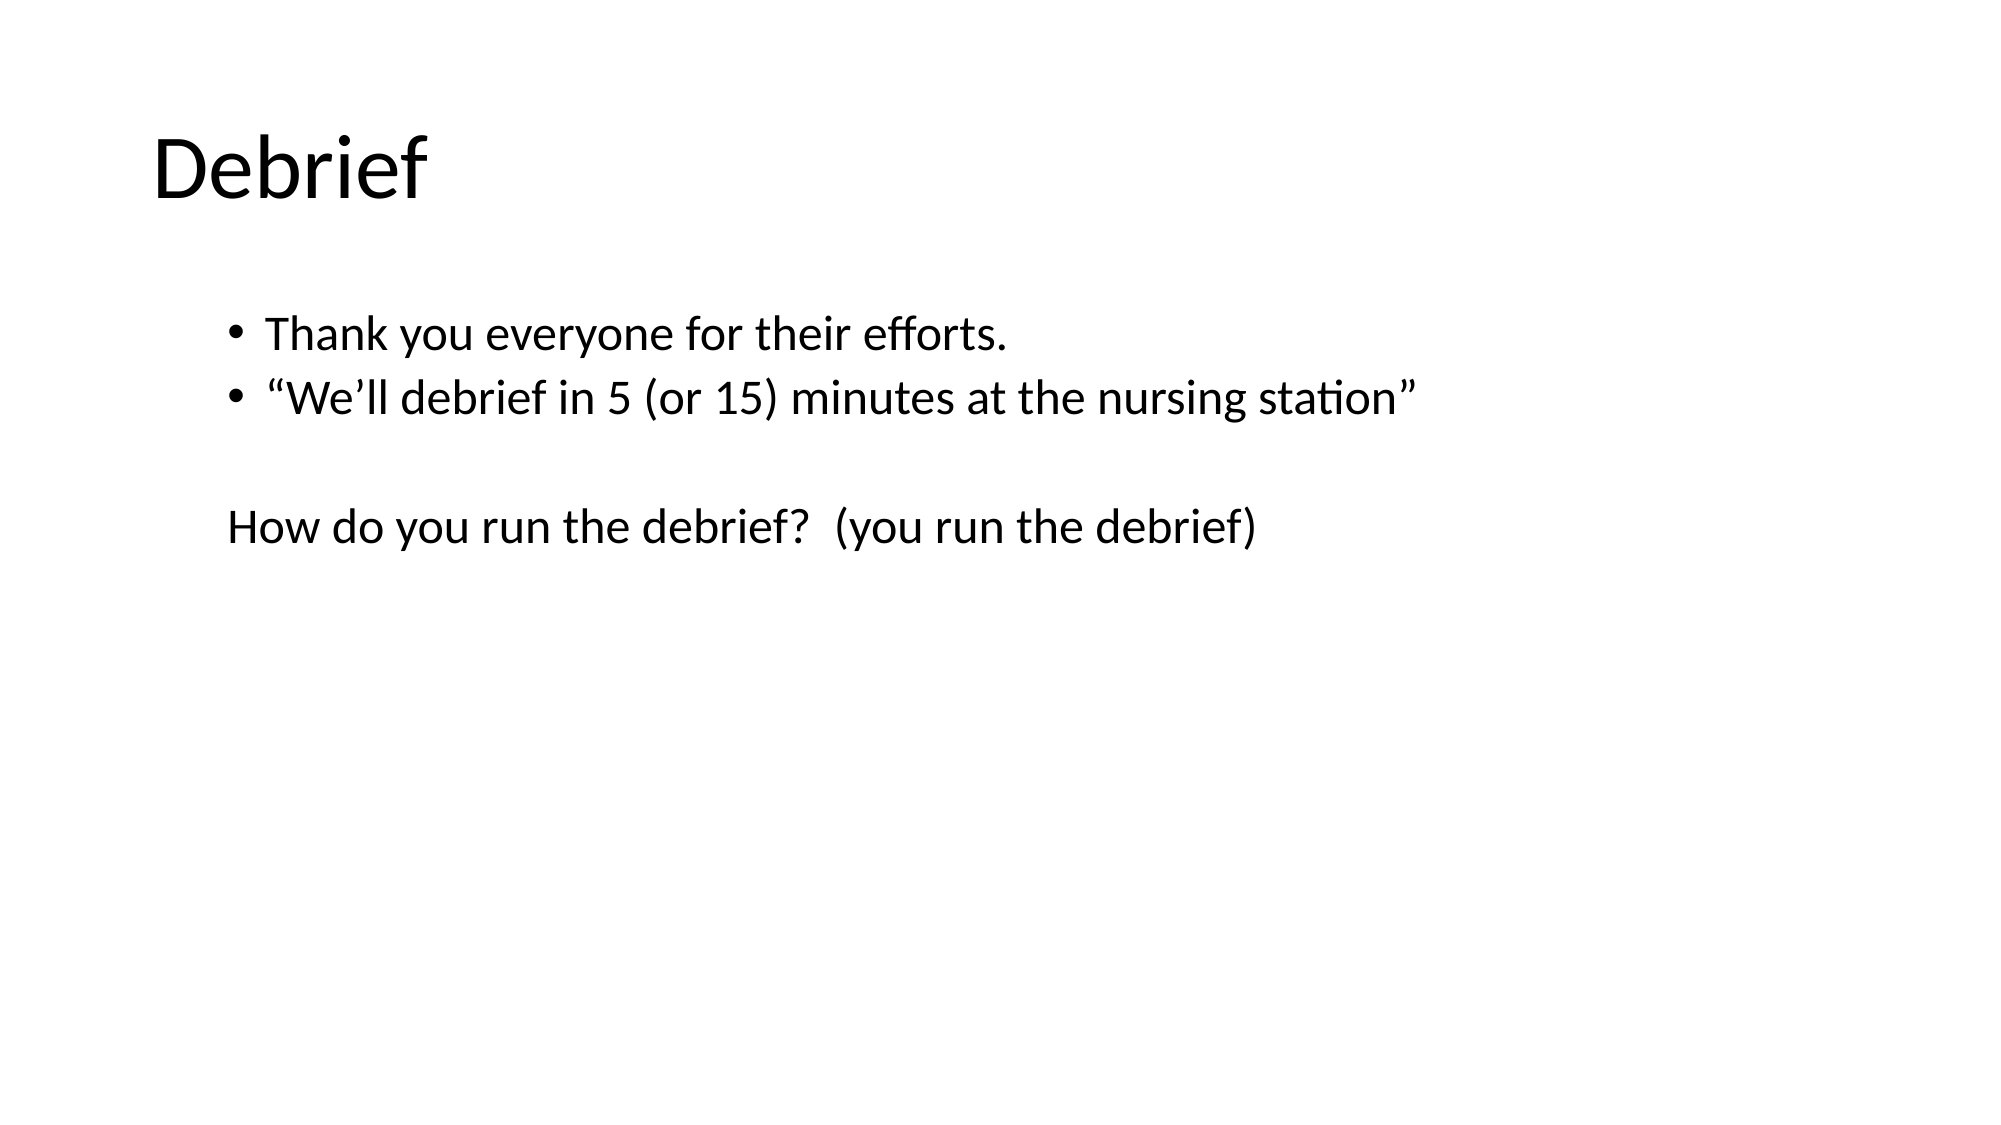

# Debrief
Thank you everyone for their efforts.
“We’ll debrief in 5 (or 15) minutes at the nursing station”

How do you run the debrief?  (you run the debrief)